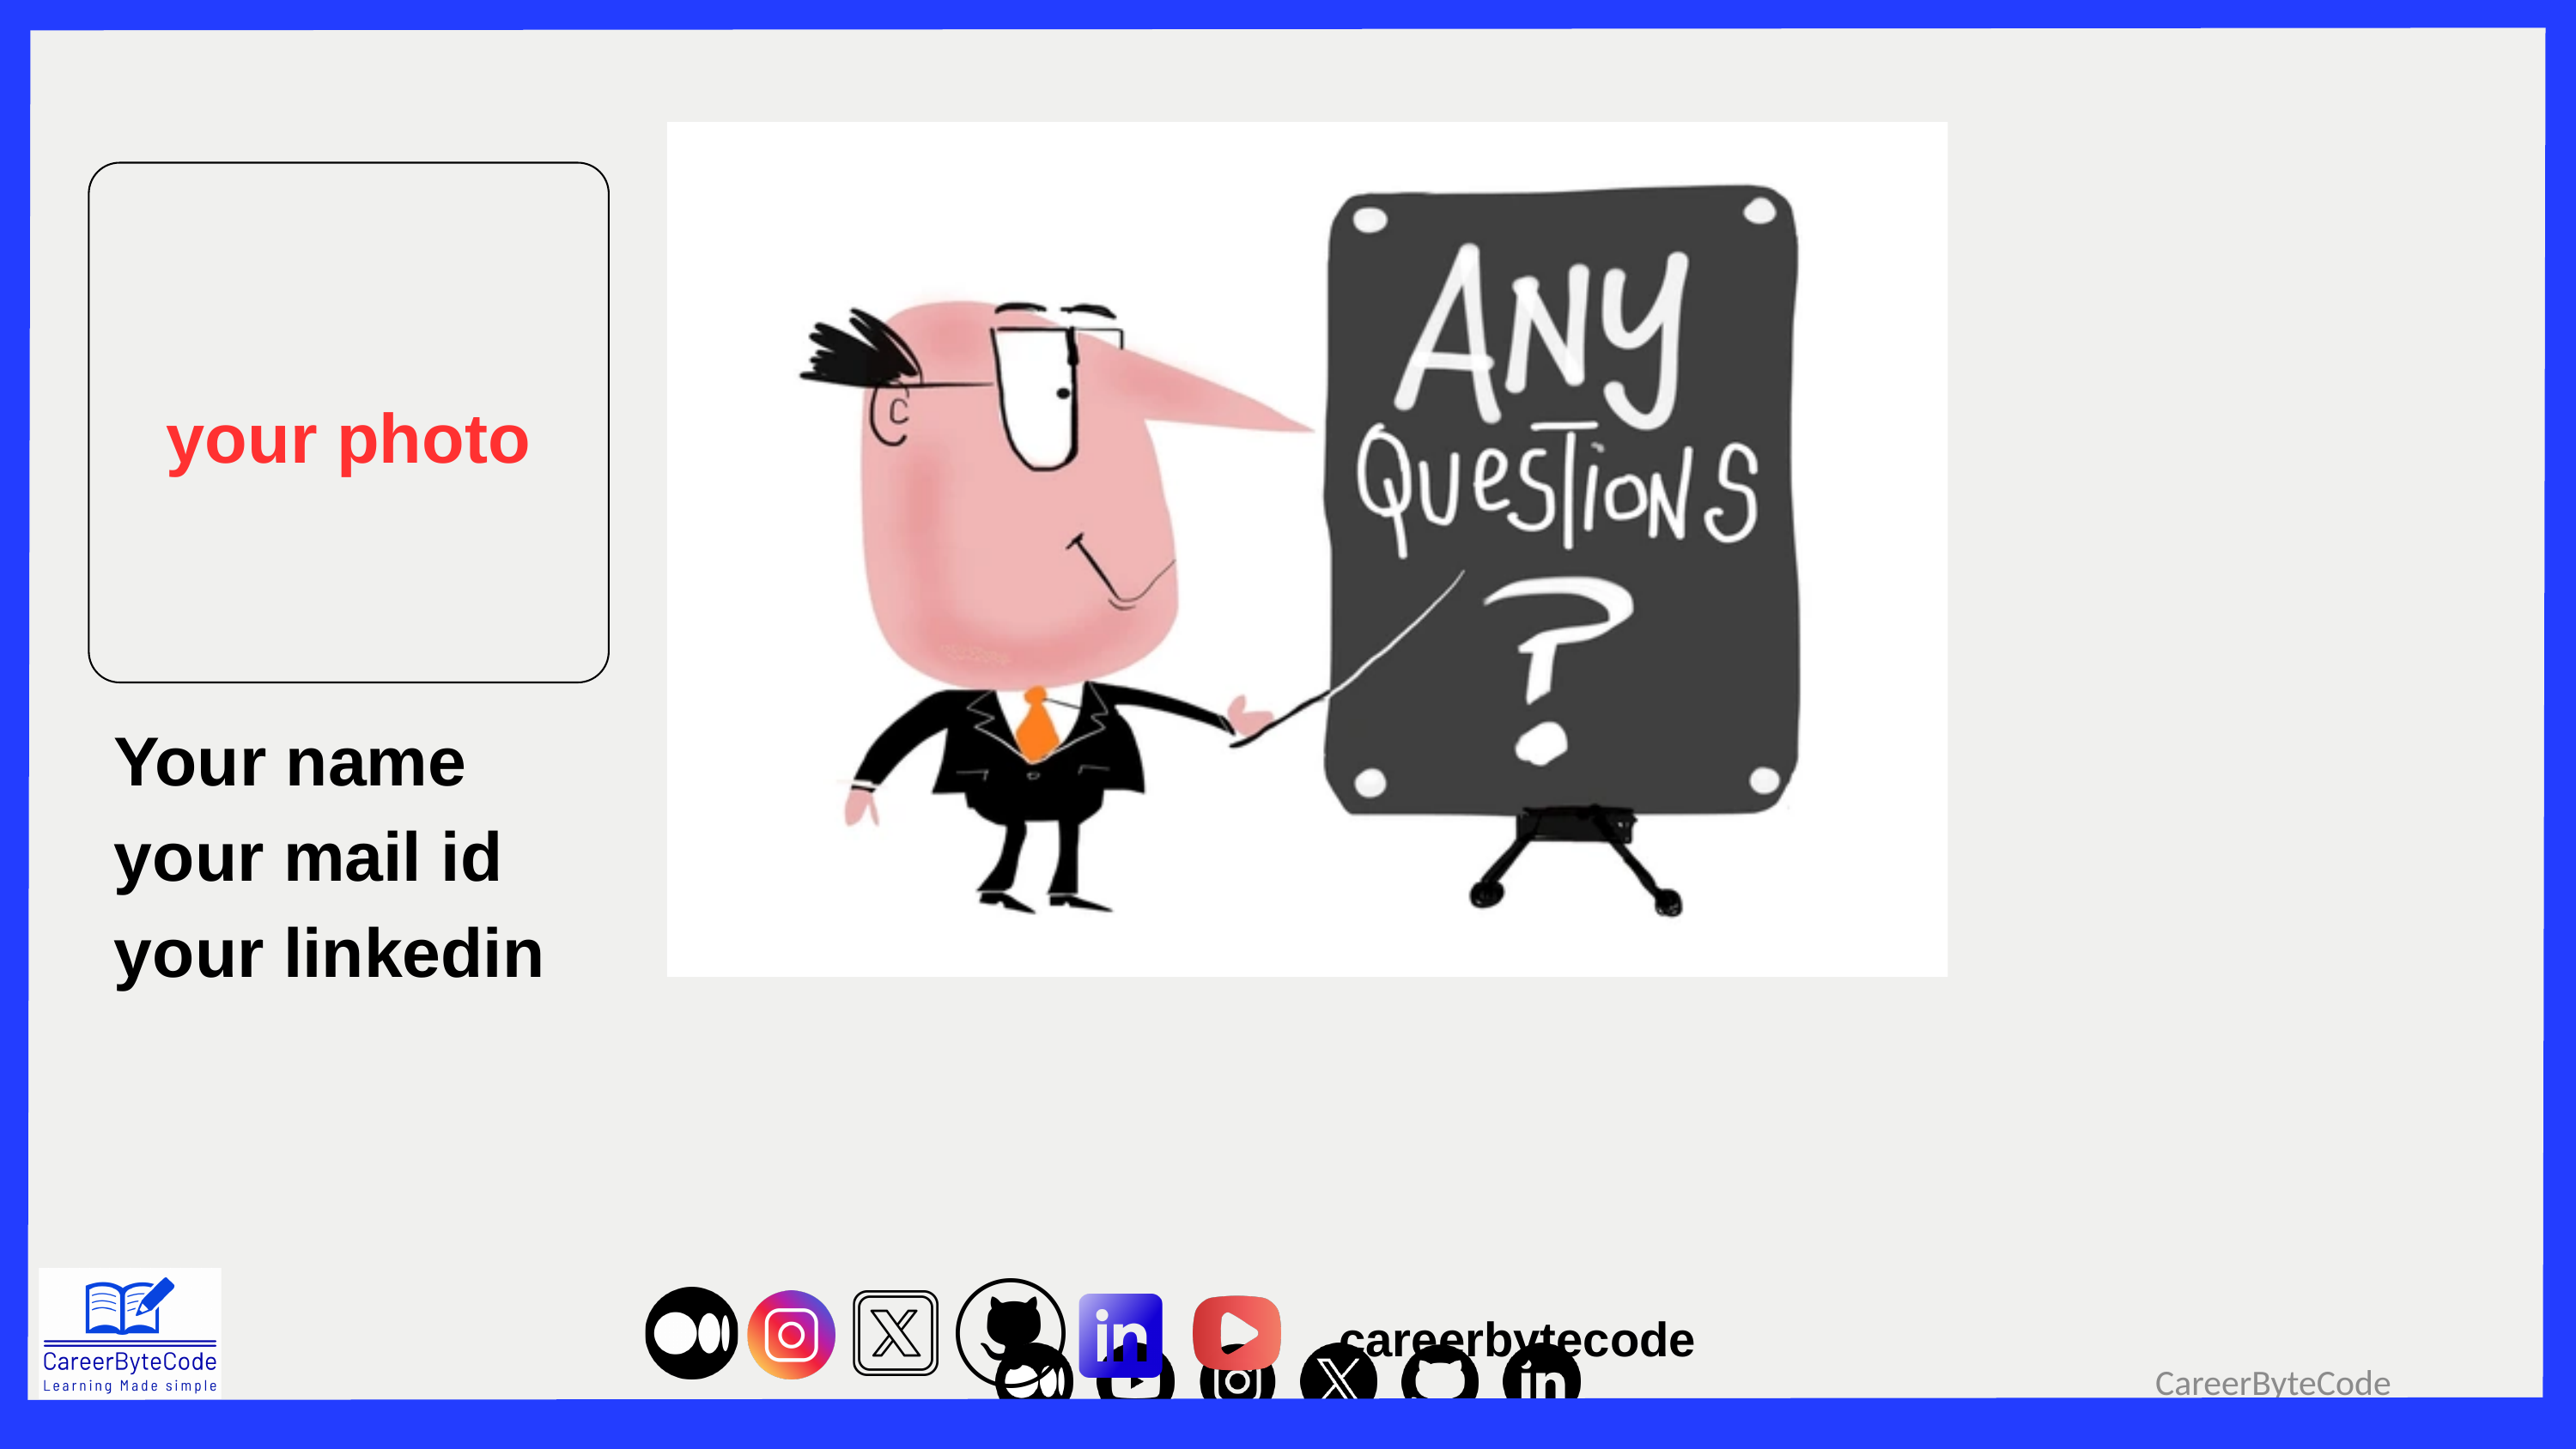

your photo
Your name
your mail id
your linkedin

careerbytecode

CareerByteCode